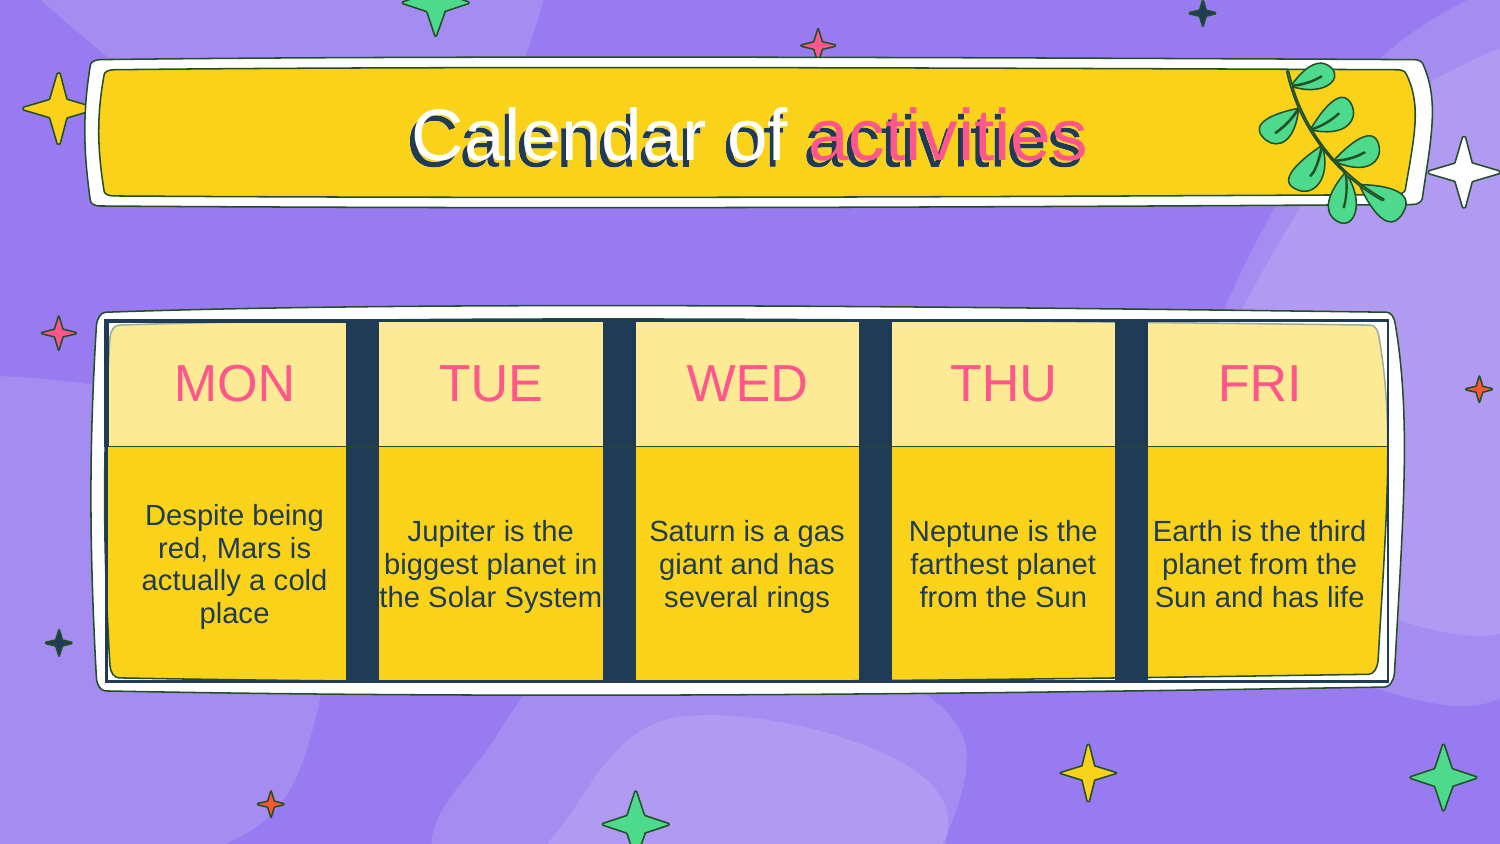

# Calendar of activities

| MON | TUE | WED | THU | FRI |
| --- | --- | --- | --- | --- |
| Despite being red, Mars is actually a cold place | Jupiter is the biggest planet in the Solar System | Saturn is a gas giant and has several rings | Neptune is the farthest planet from the Sun | Earth is the third planet from the Sun and has life |